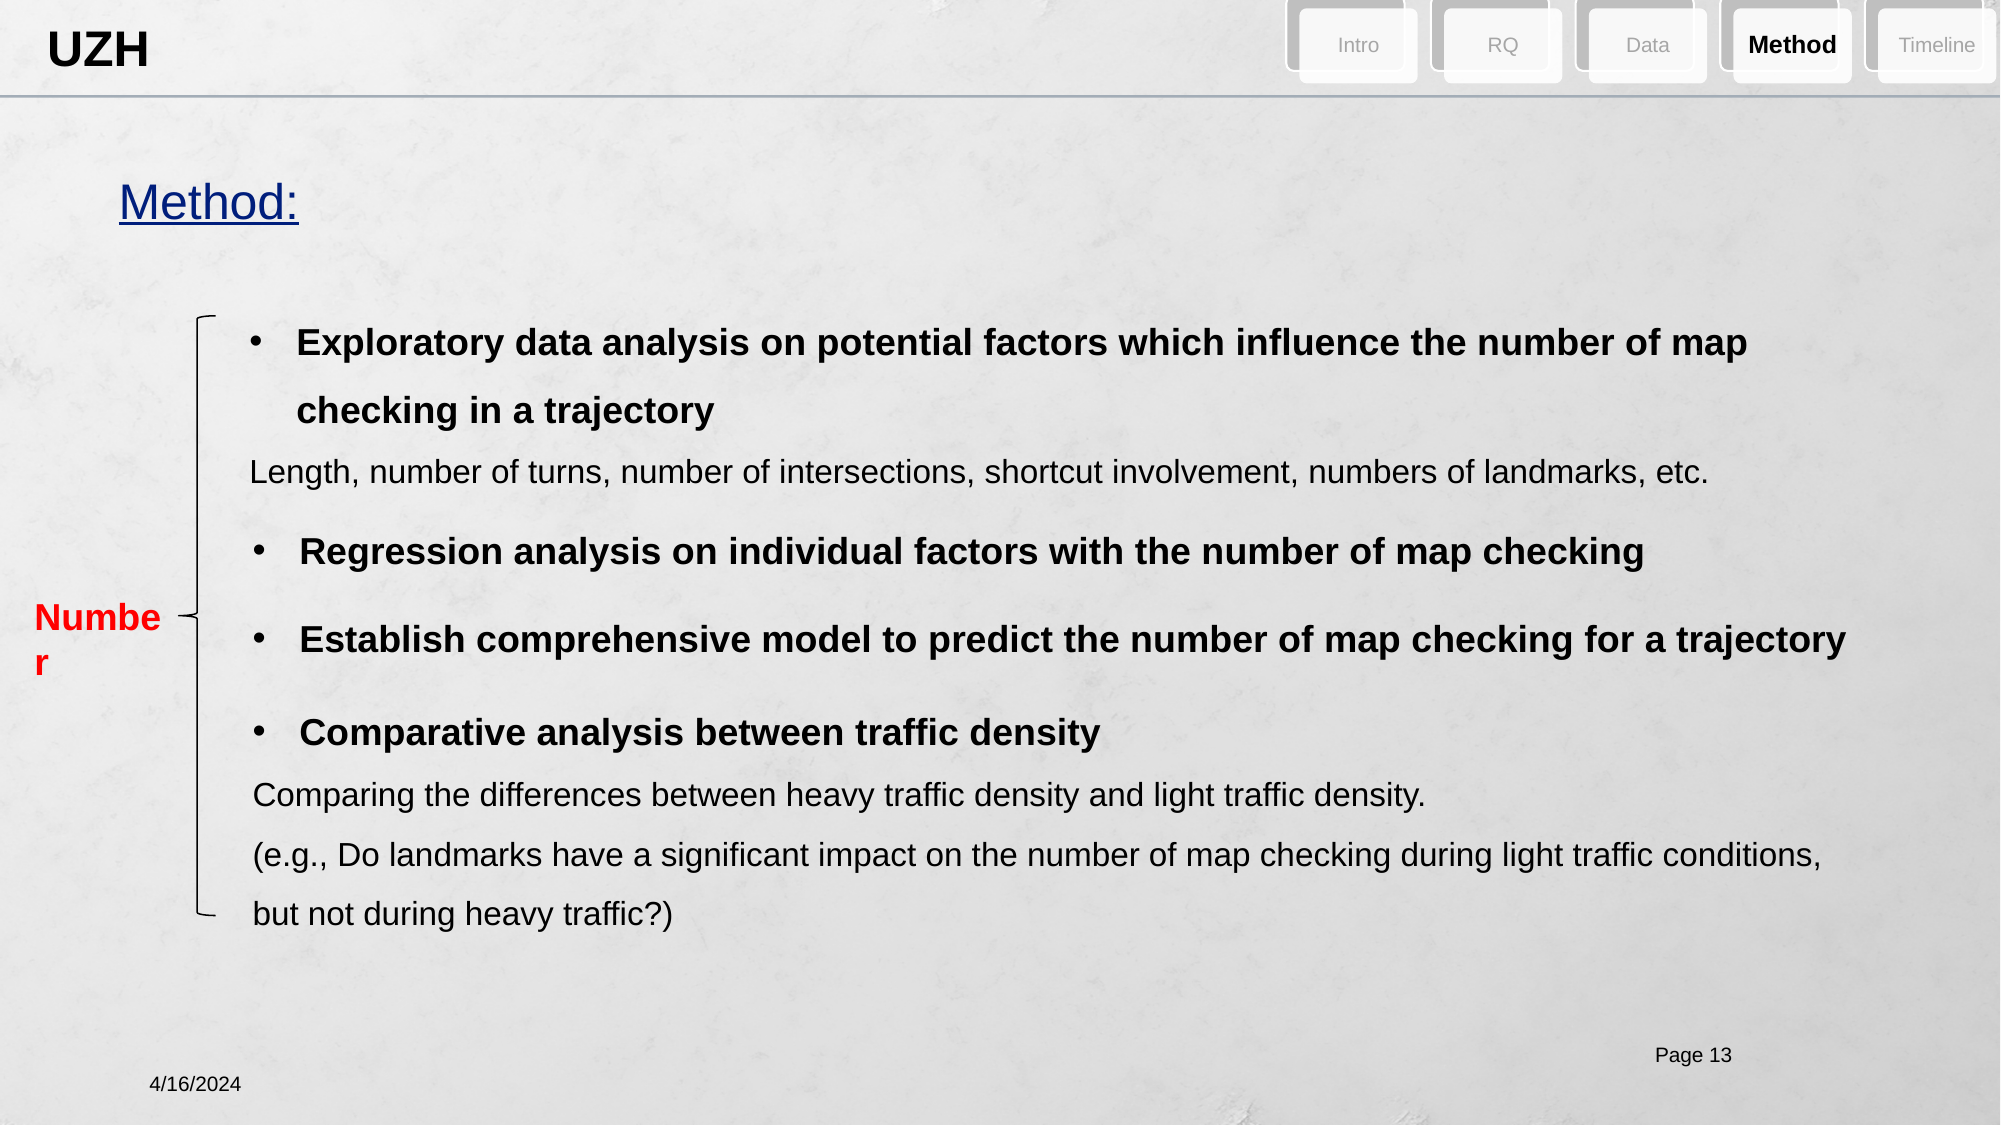

Intro
RQ
Data
Method
Timeline
Method:
Exploratory data analysis on potential factors which influence the number of map checking in a trajectory
Length, number of turns, number of intersections, shortcut involvement, numbers of landmarks, etc.

Regression analysis on individual factors with the number of map checking
Number
Establish comprehensive model to predict the number of map checking for a trajectory
Comparative analysis between traffic density
Comparing the differences between heavy traffic density and light traffic density.
(e.g., Do landmarks have a significant impact on the number of map checking during light traffic conditions, but not during heavy traffic?)
Page 13
4/16/2024